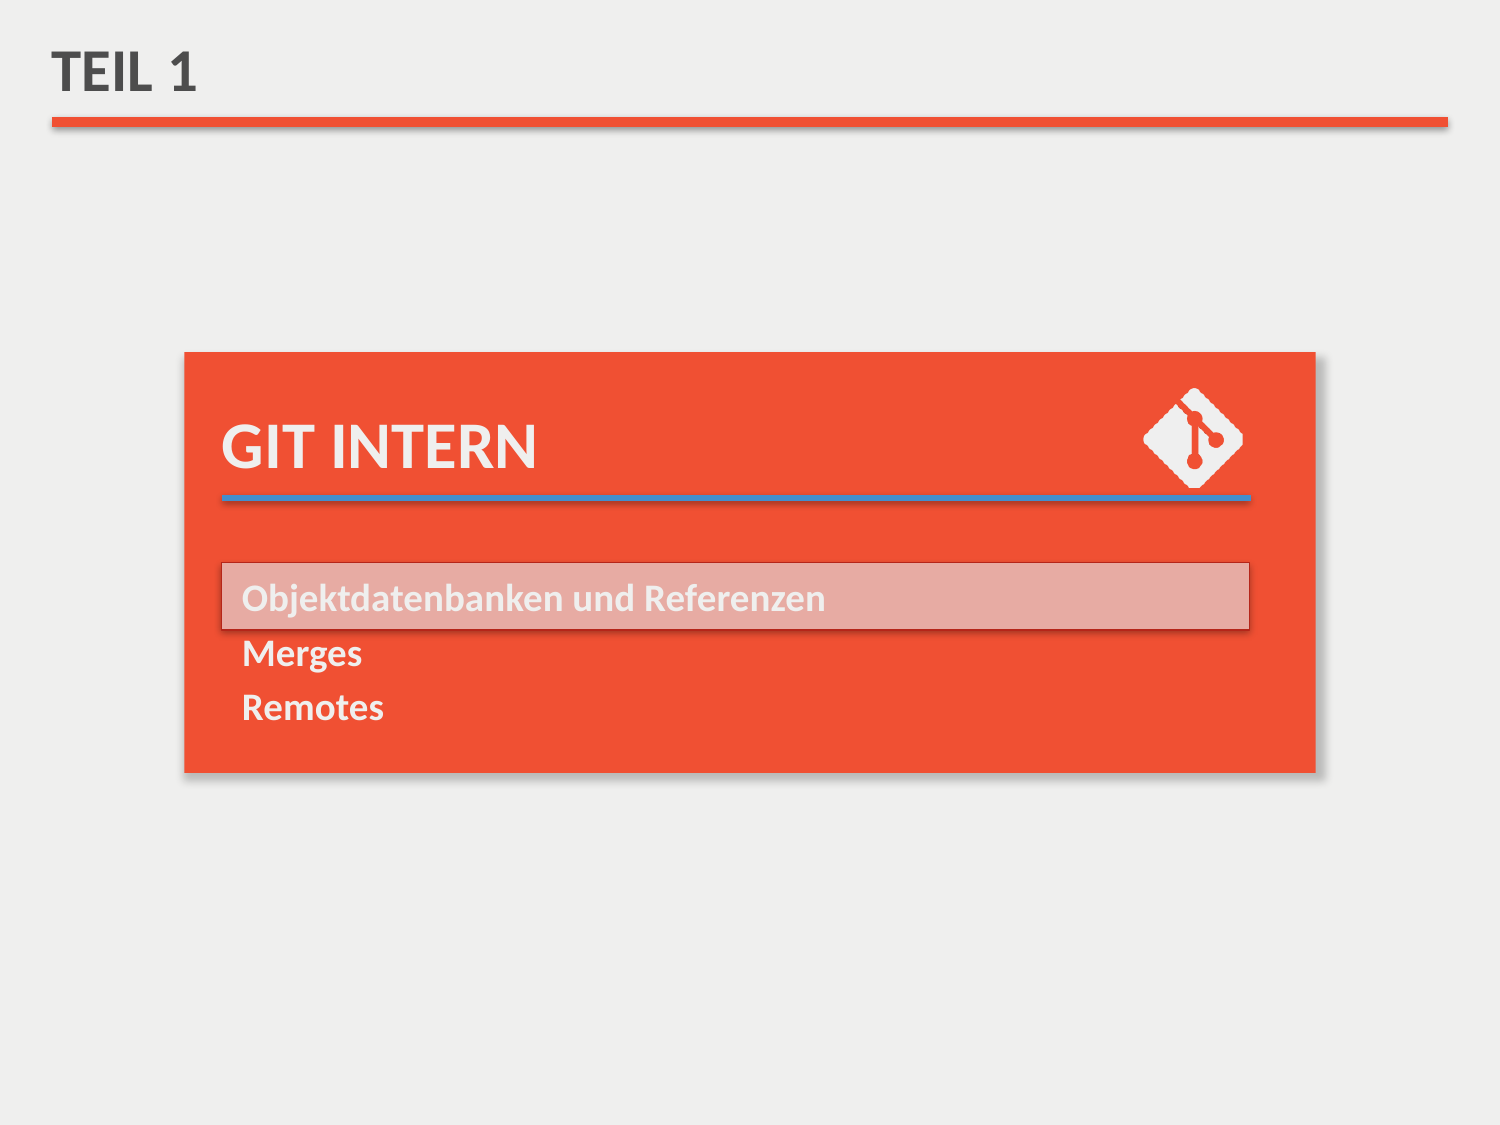

# TEIL 1
GIT INTERN

Objektdatenbanken und Referenzen
Merges
Remotes